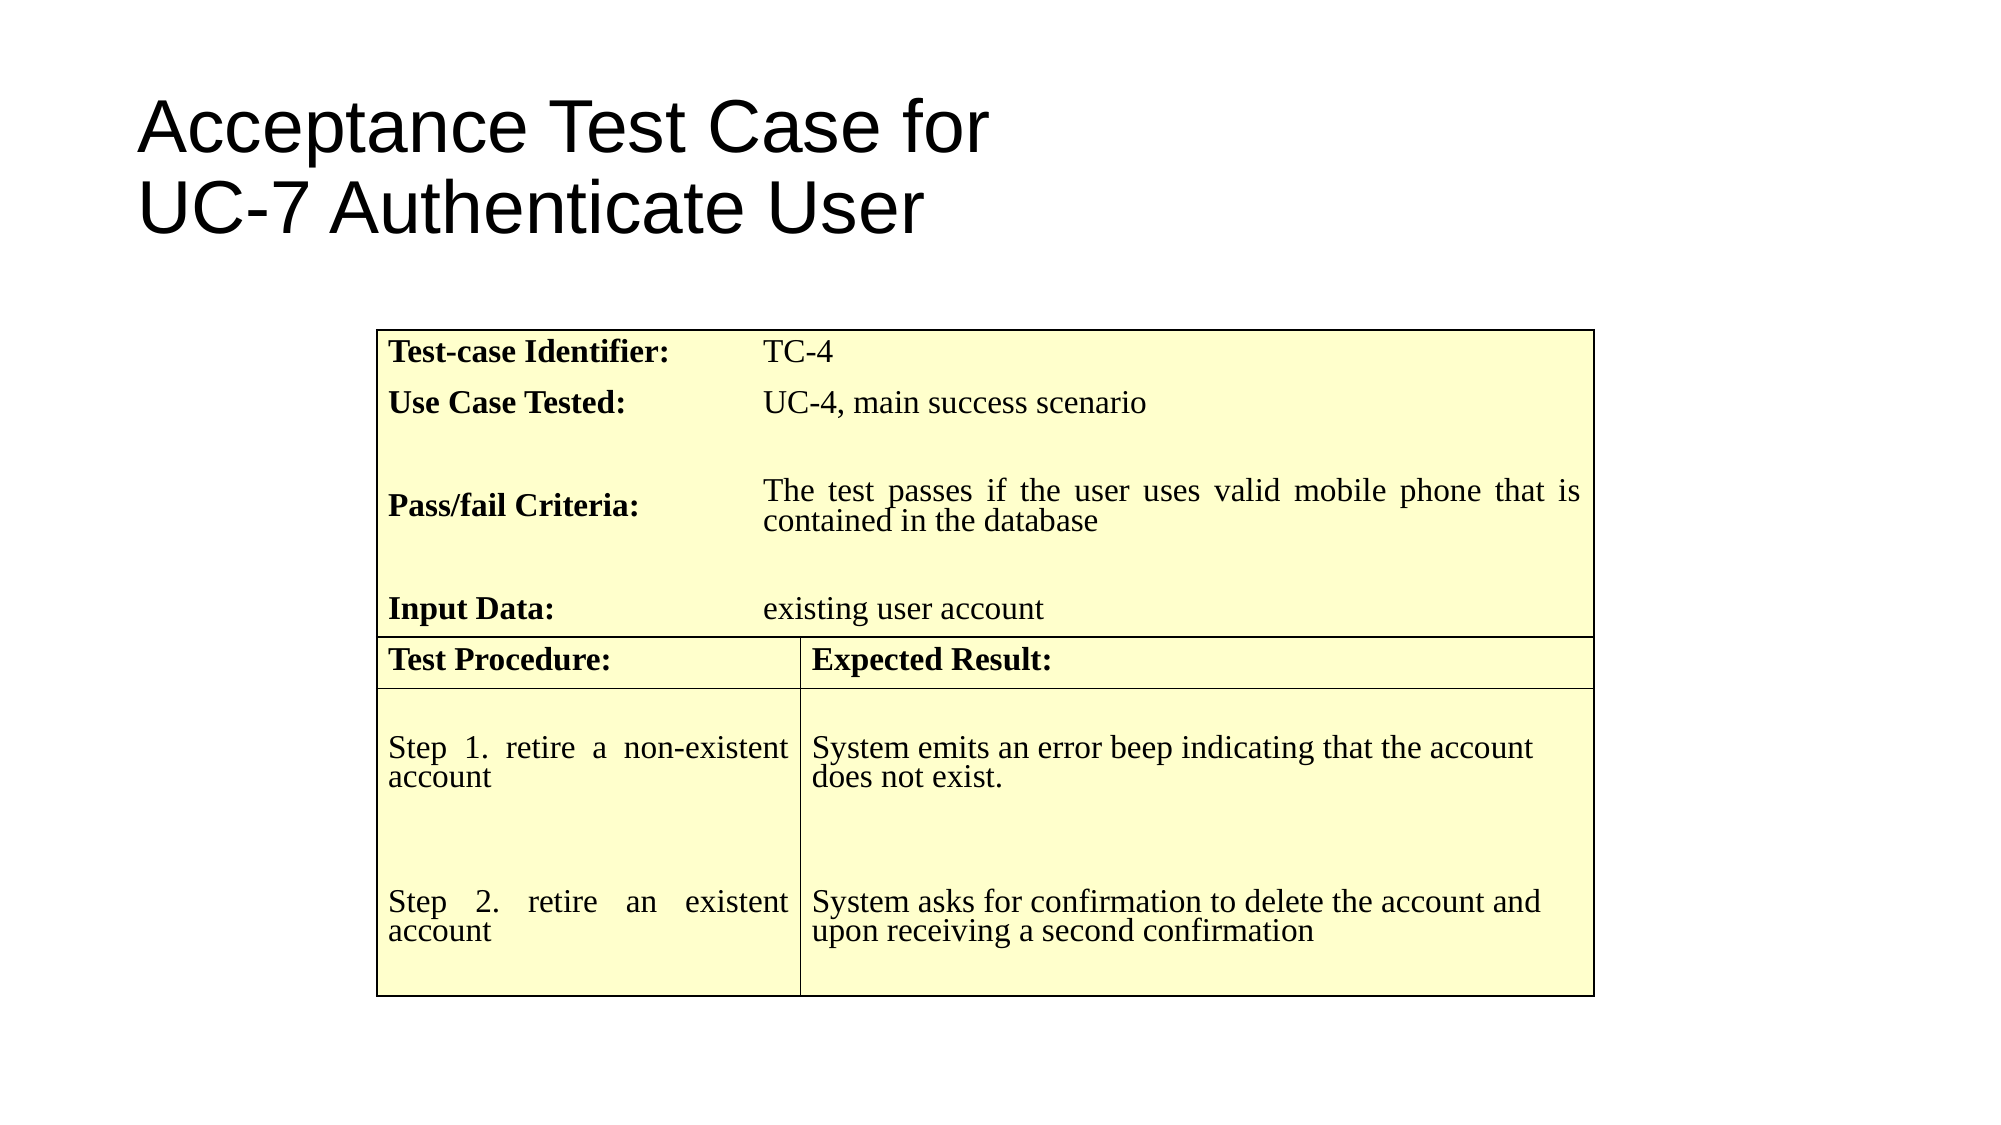

# Acceptance Test Case for UC-7 Authenticate User
| Test-case Identifier: | TC-4 |  |
| --- | --- | --- |
| Use Case Tested: | UC-4, main success scenario |  |
| Pass/fail Criteria: | The test passes if the user uses valid mobile phone that is contained in the database |  |
| Input Data: | existing user account |  |
| Test Procedure: |  | Expected Result: |
| Step 1. retire a non-existent account |  | System emits an error beep indicating that the account does not exist. |
| Step 2. retire an existent account |  | System asks for confirmation to delete the account and upon receiving a second confirmation |